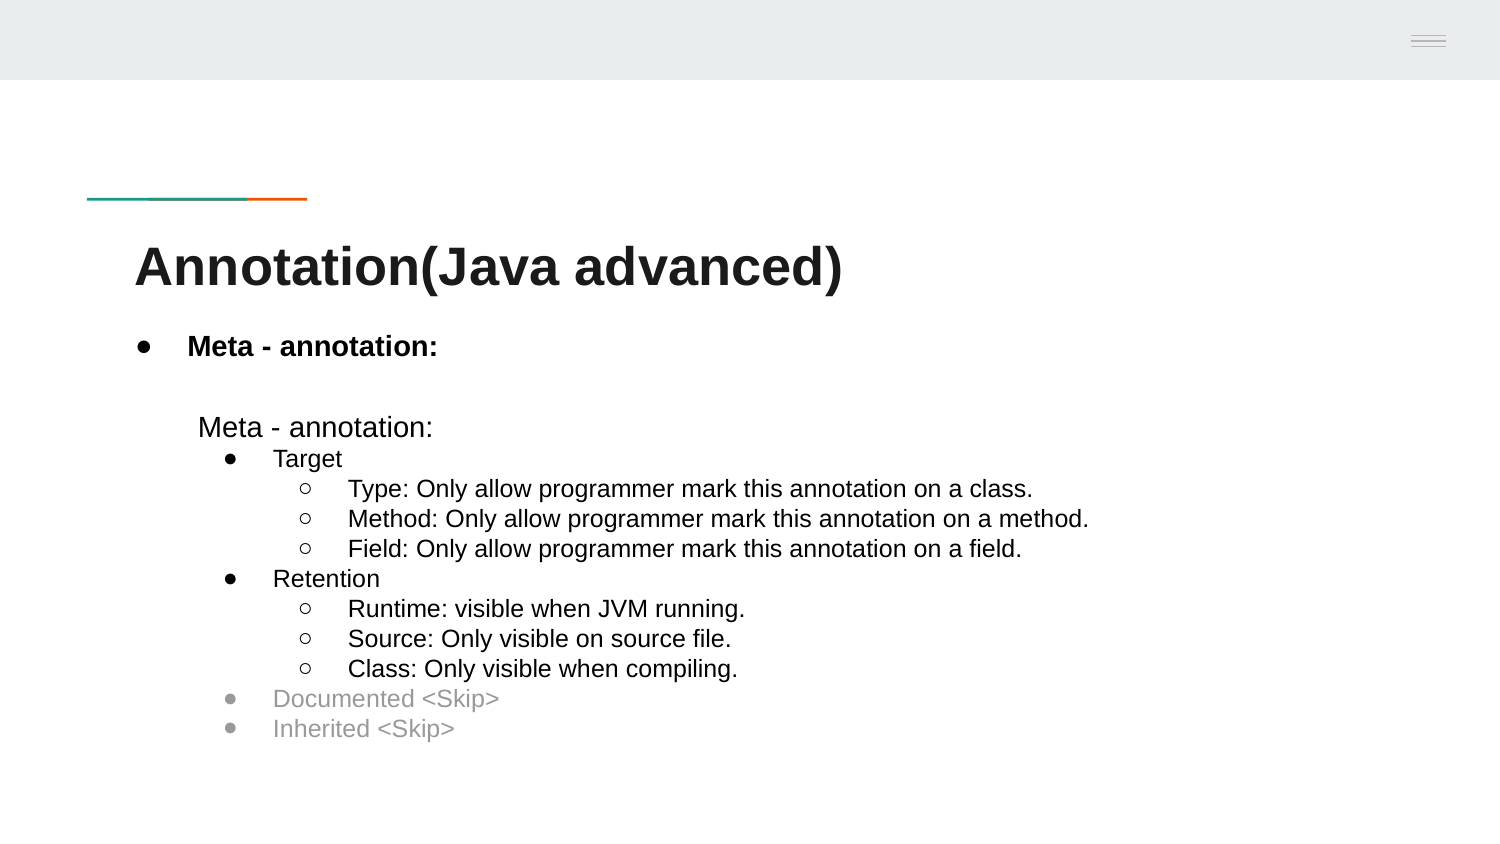

# Annotation(Java advanced)
Meta - annotation:

Meta - annotation:
Target
Type: Only allow programmer mark this annotation on a class.
Method: Only allow programmer mark this annotation on a method.
Field: Only allow programmer mark this annotation on a field.
Retention
Runtime: visible when JVM running.
Source: Only visible on source file.
Class: Only visible when compiling.
Documented <Skip>
Inherited <Skip>